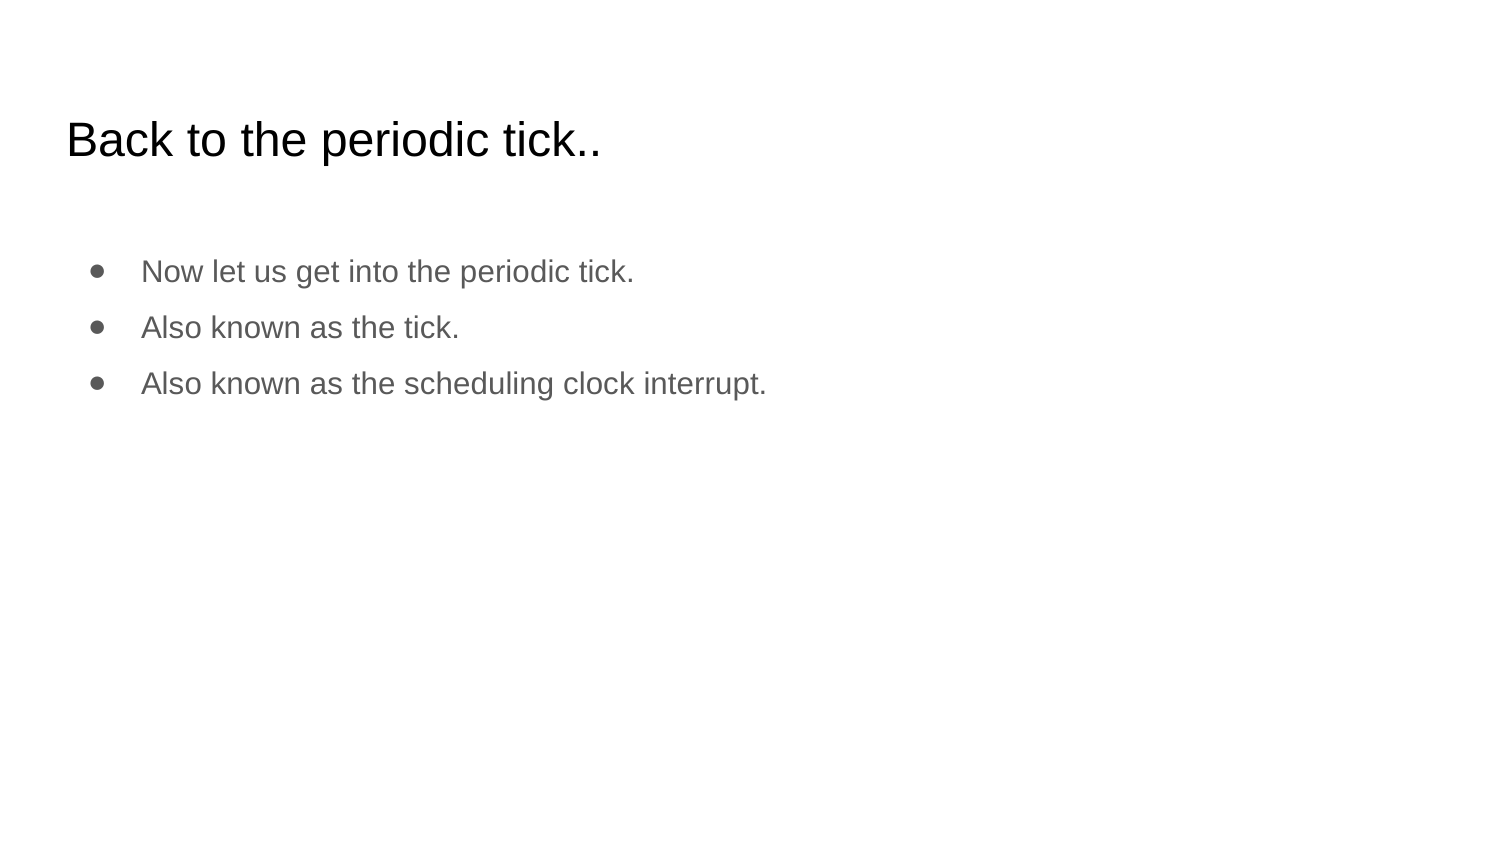

# Back to the periodic tick..
Now let us get into the periodic tick.
Also known as the tick.
Also known as the scheduling clock interrupt.